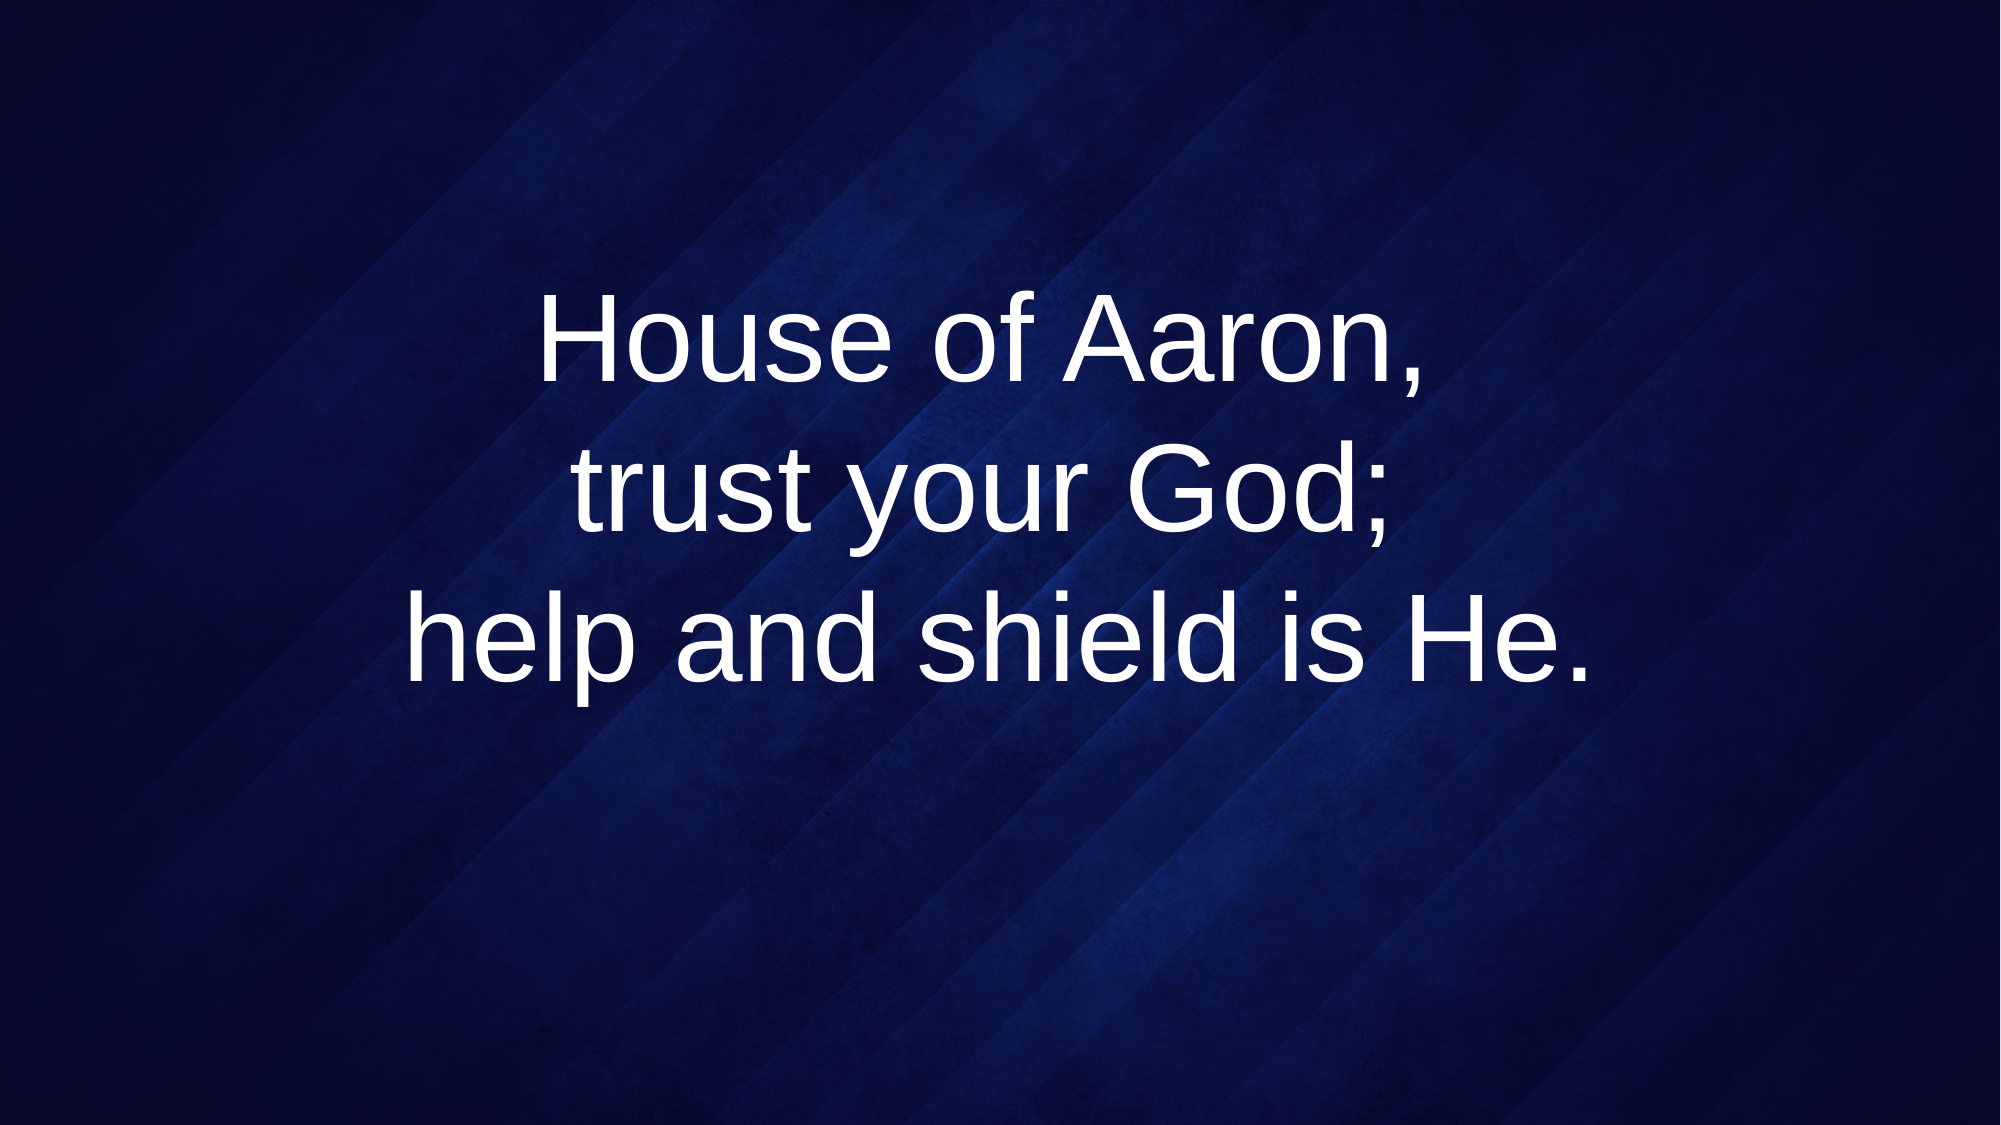

# House of Aaron, trust your God; help and shield is He.